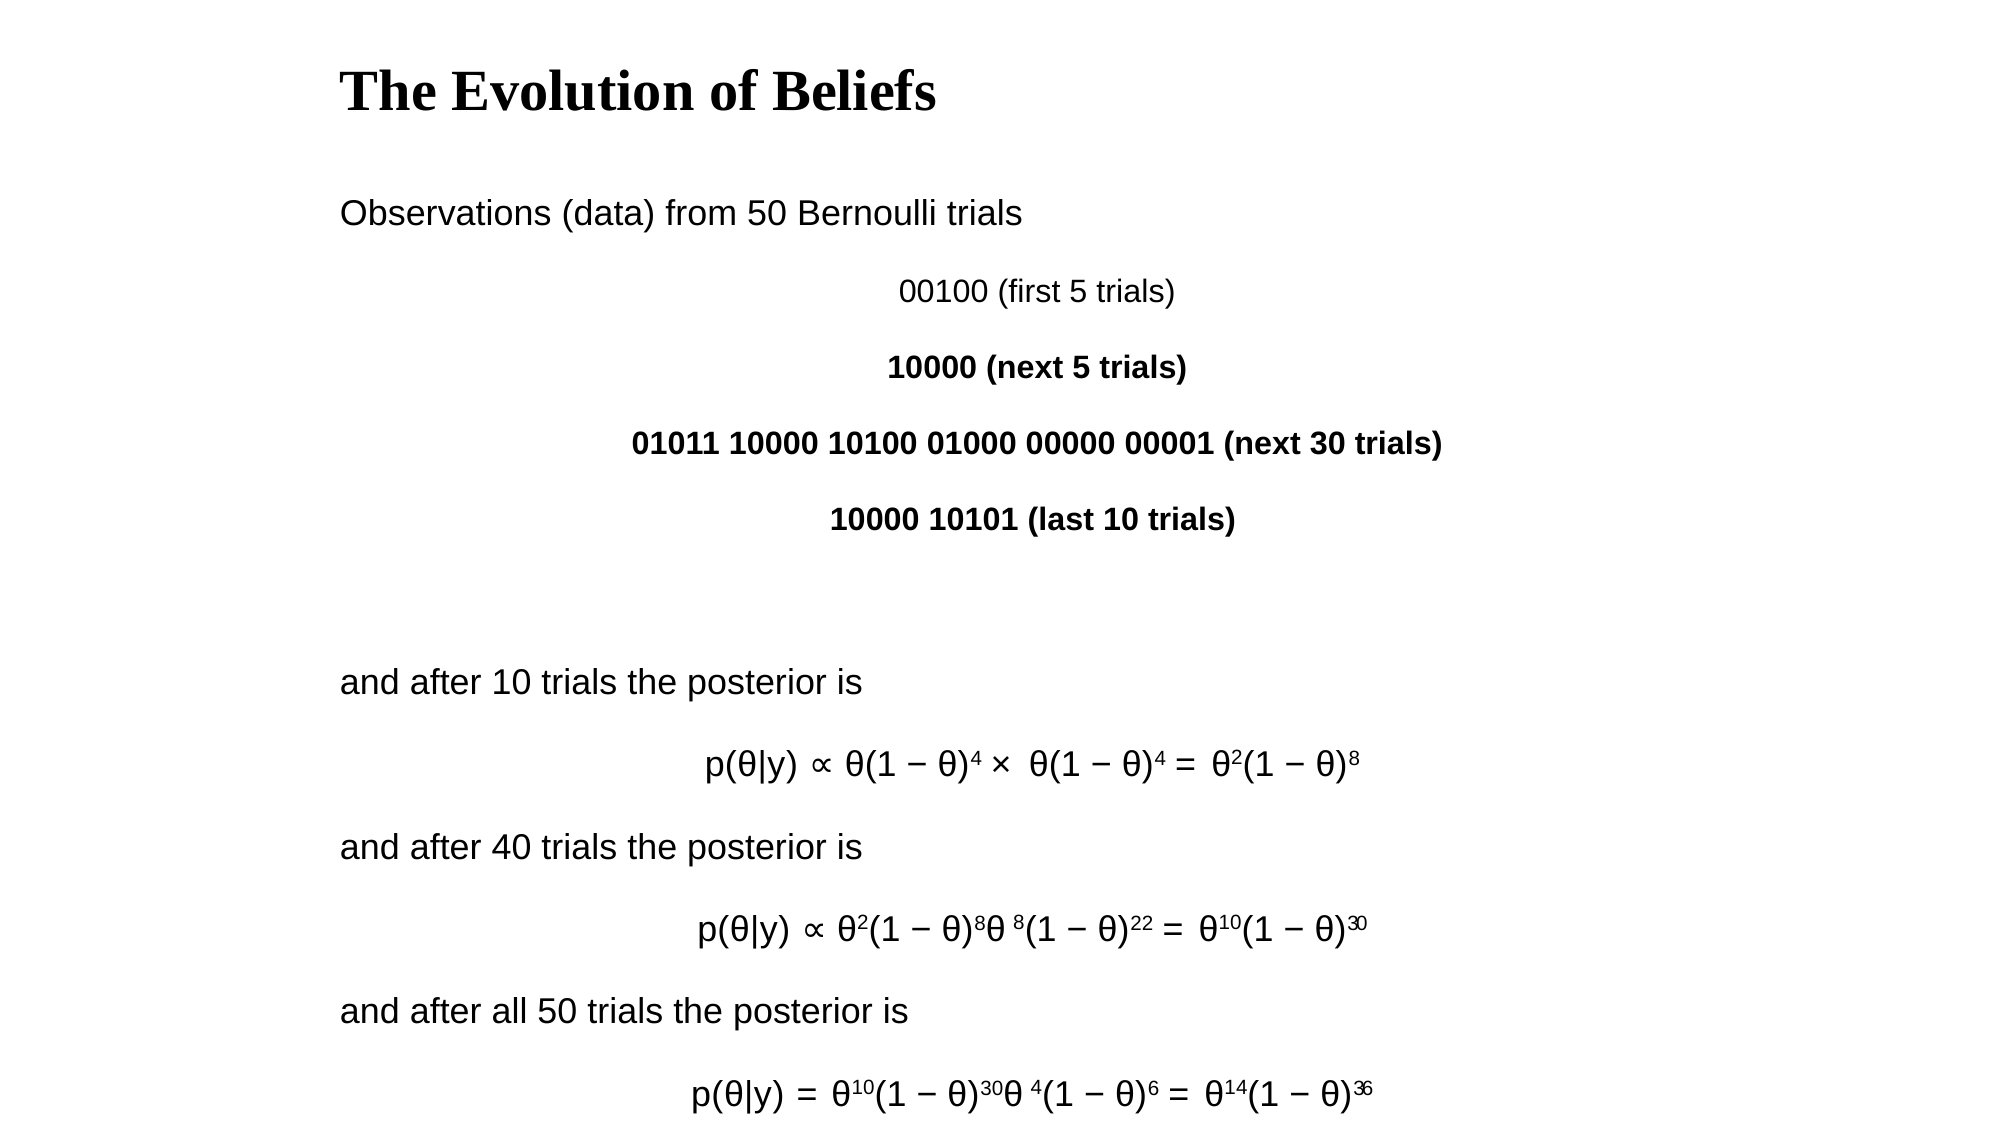

# The Evolution of Beliefs
Observations (data) from 50 Bernoulli trials
00100 (first 5 trials)
10000 (next 5 trials)
01011 10000 10100 01000 00000 00001 (next 30 trials)
10000 10101 (last 10 trials)

and after 10 trials the posterior is
p(θ|y) ∝ θ(1 − θ)4 × θ(1 − θ)4  = θ2(1 − θ)8
and after 40 trials the posterior is
p(θ|y) ∝ θ2(1 − θ)8θ 8(1 − θ)22  = θ10(1 − θ)30
and after all 50 trials the posterior is
p(θ|y) = θ10(1 − θ)30θ 4(1 − θ)6  = θ14(1 − θ)36